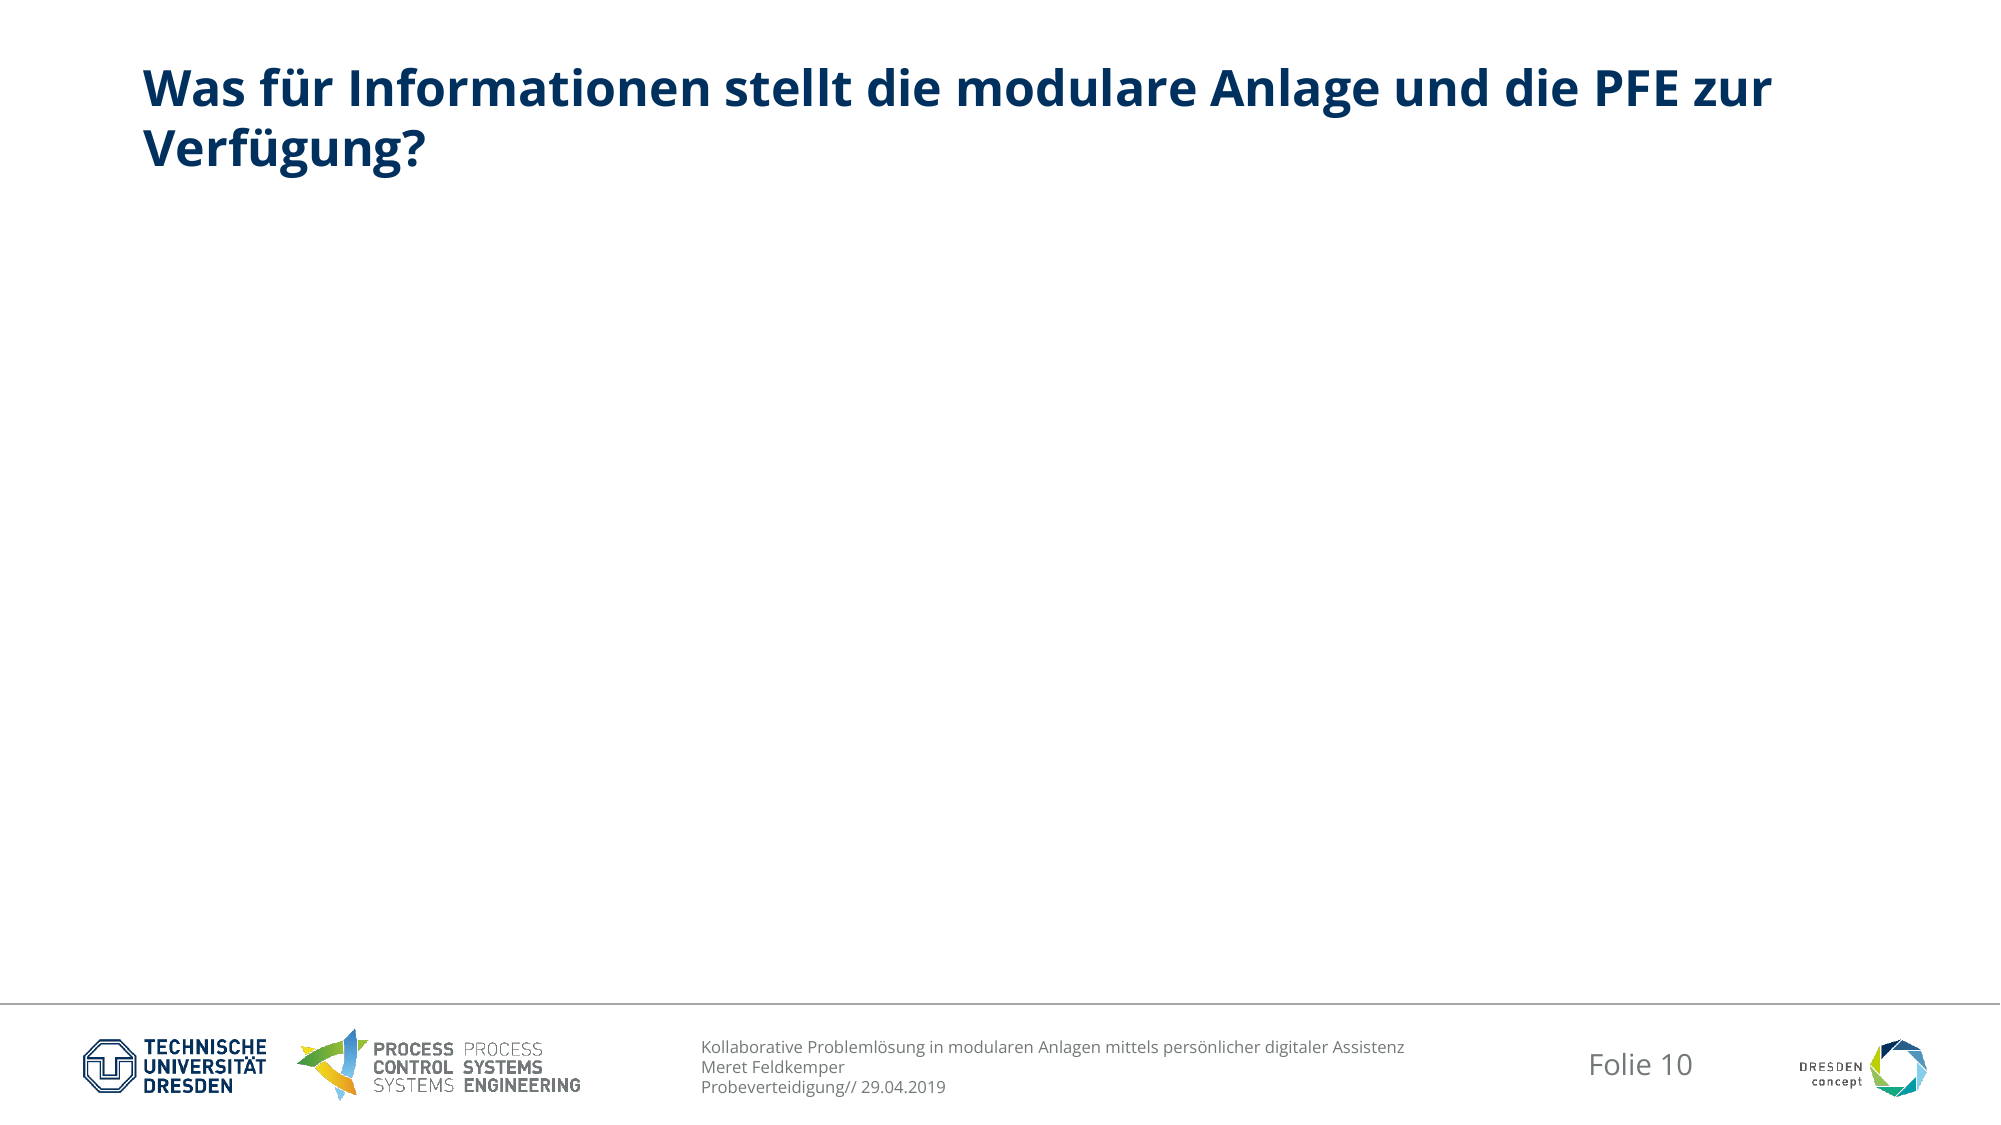

# Was für Informationen stellt die modulare Anlage und die PFE zur Verfügung?